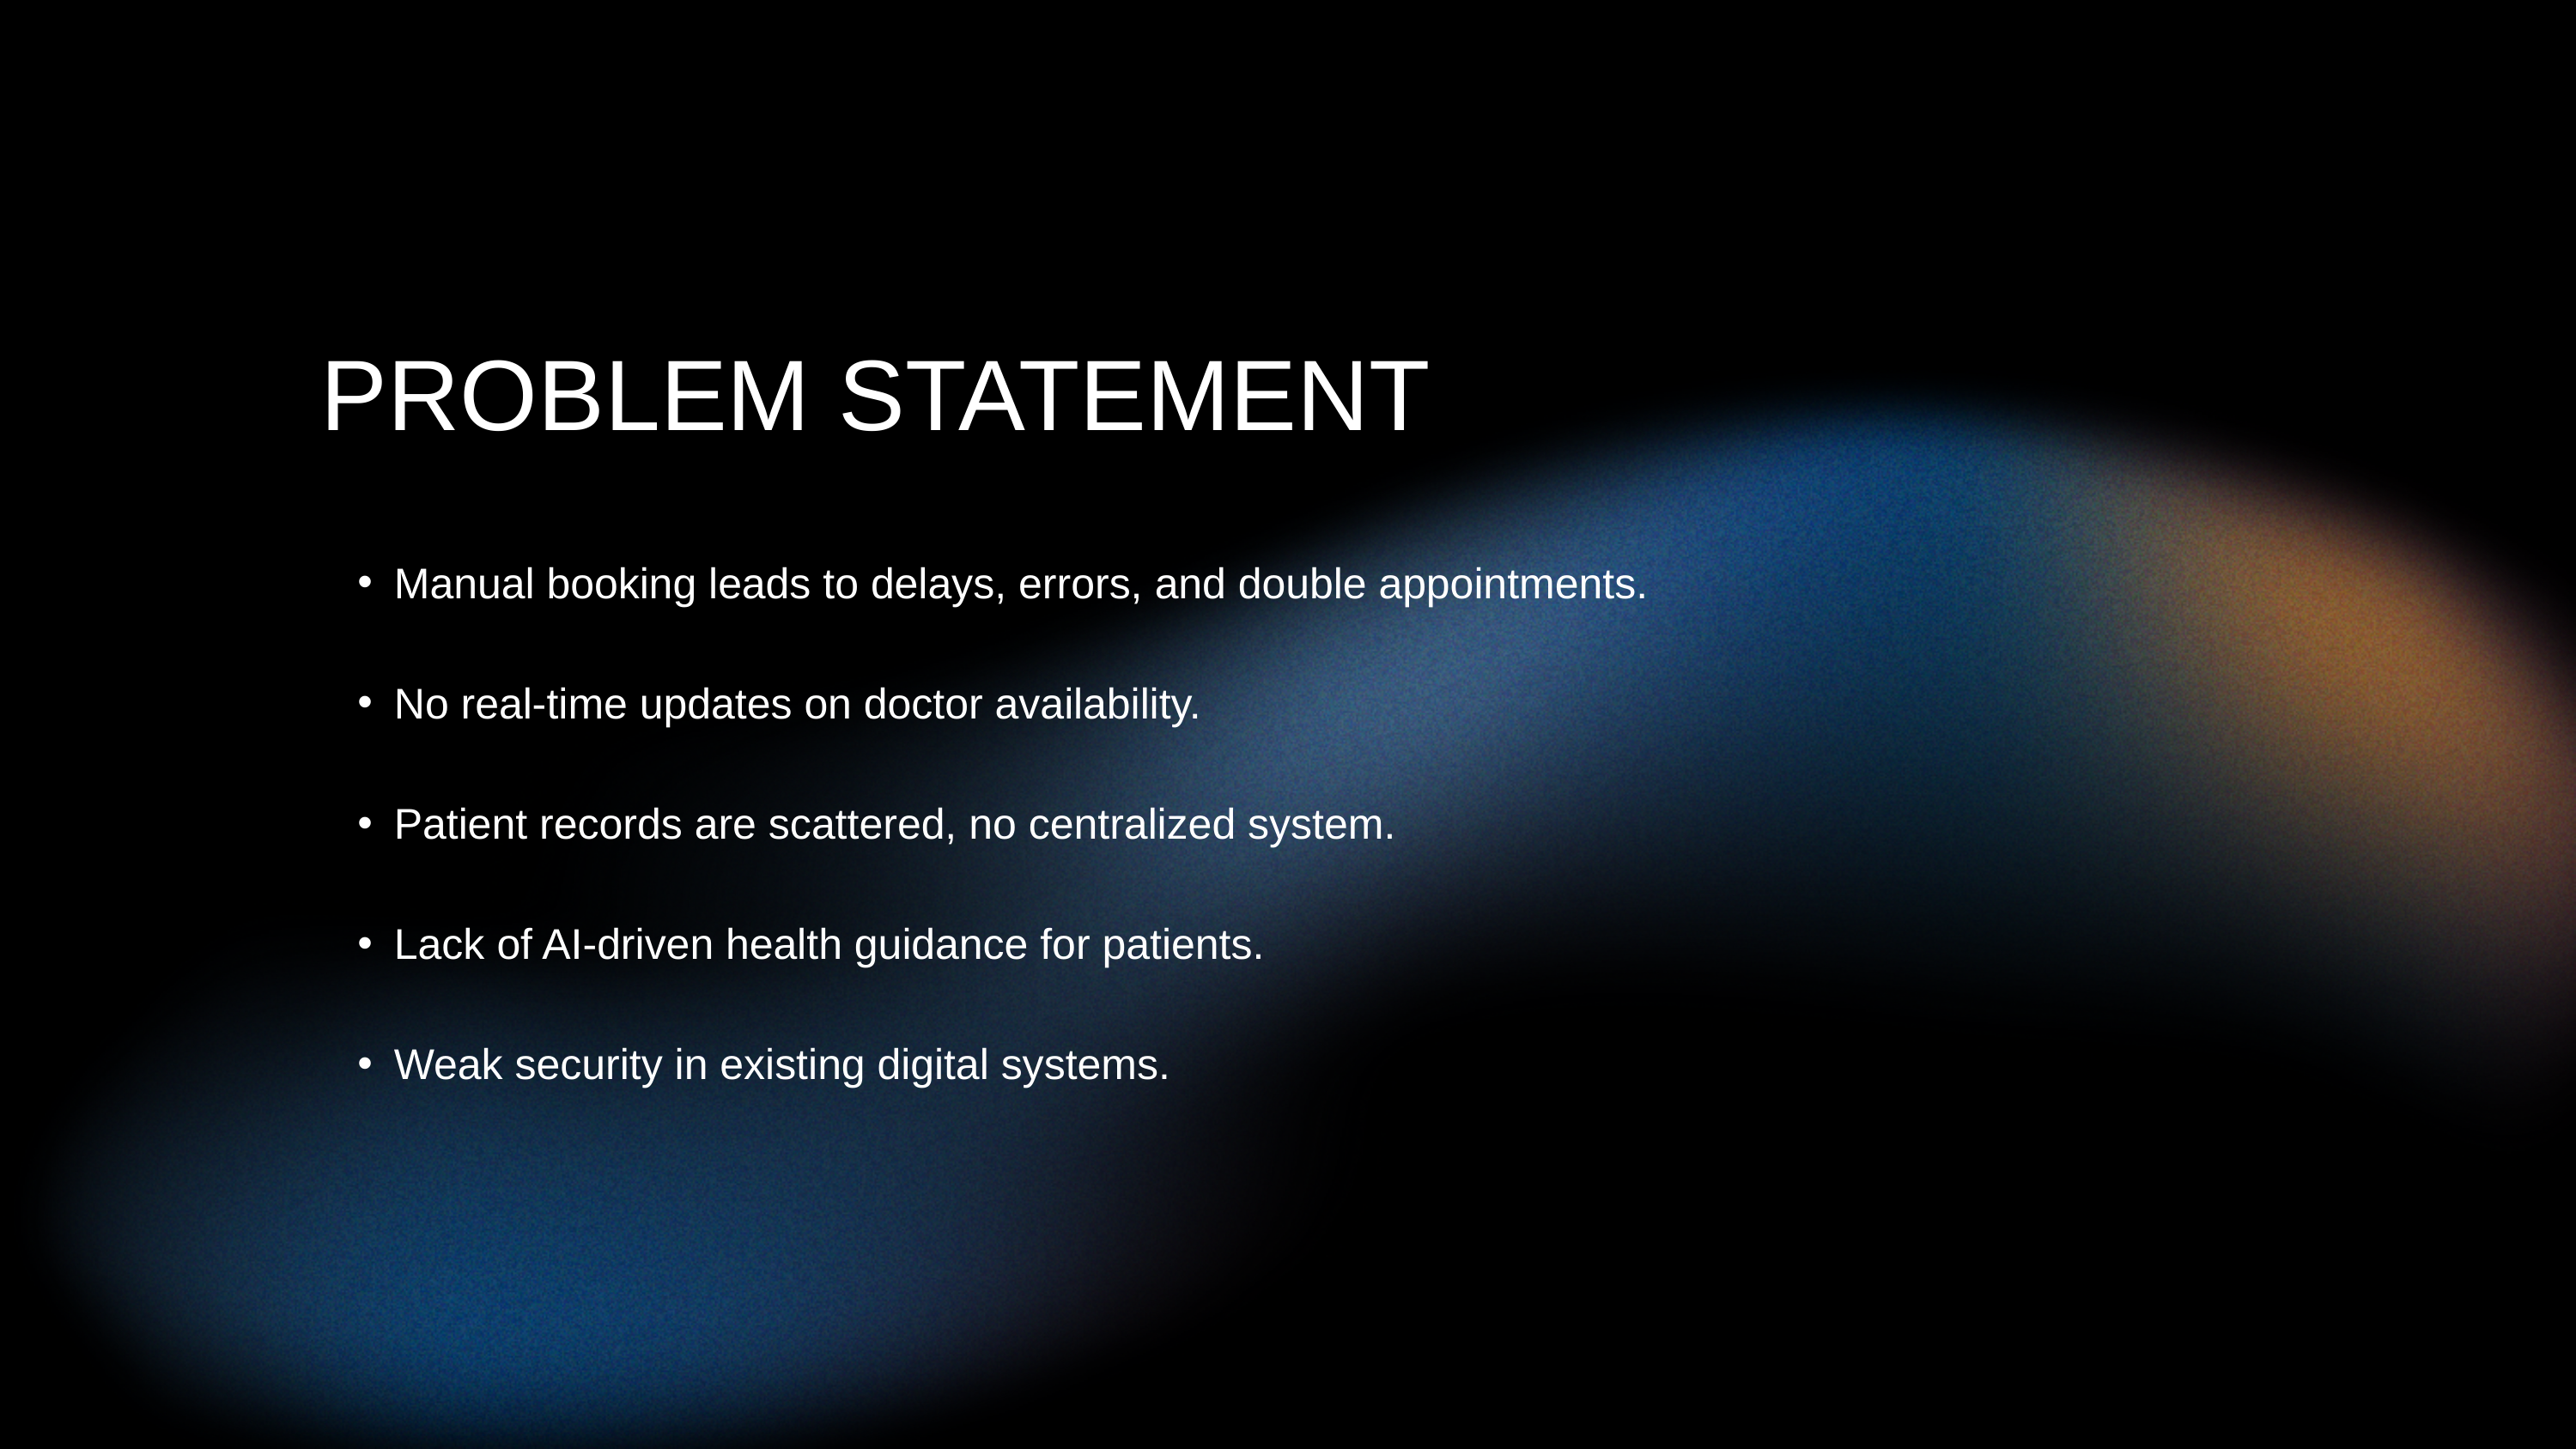

PROBLEM STATEMENT

Manual booking leads to delays, errors, and double appointments.

No real-time updates on doctor availability.

Patient records are scattered, no centralized system.

Lack of AI-driven health guidance for patients.

Weak security in existing digital systems.